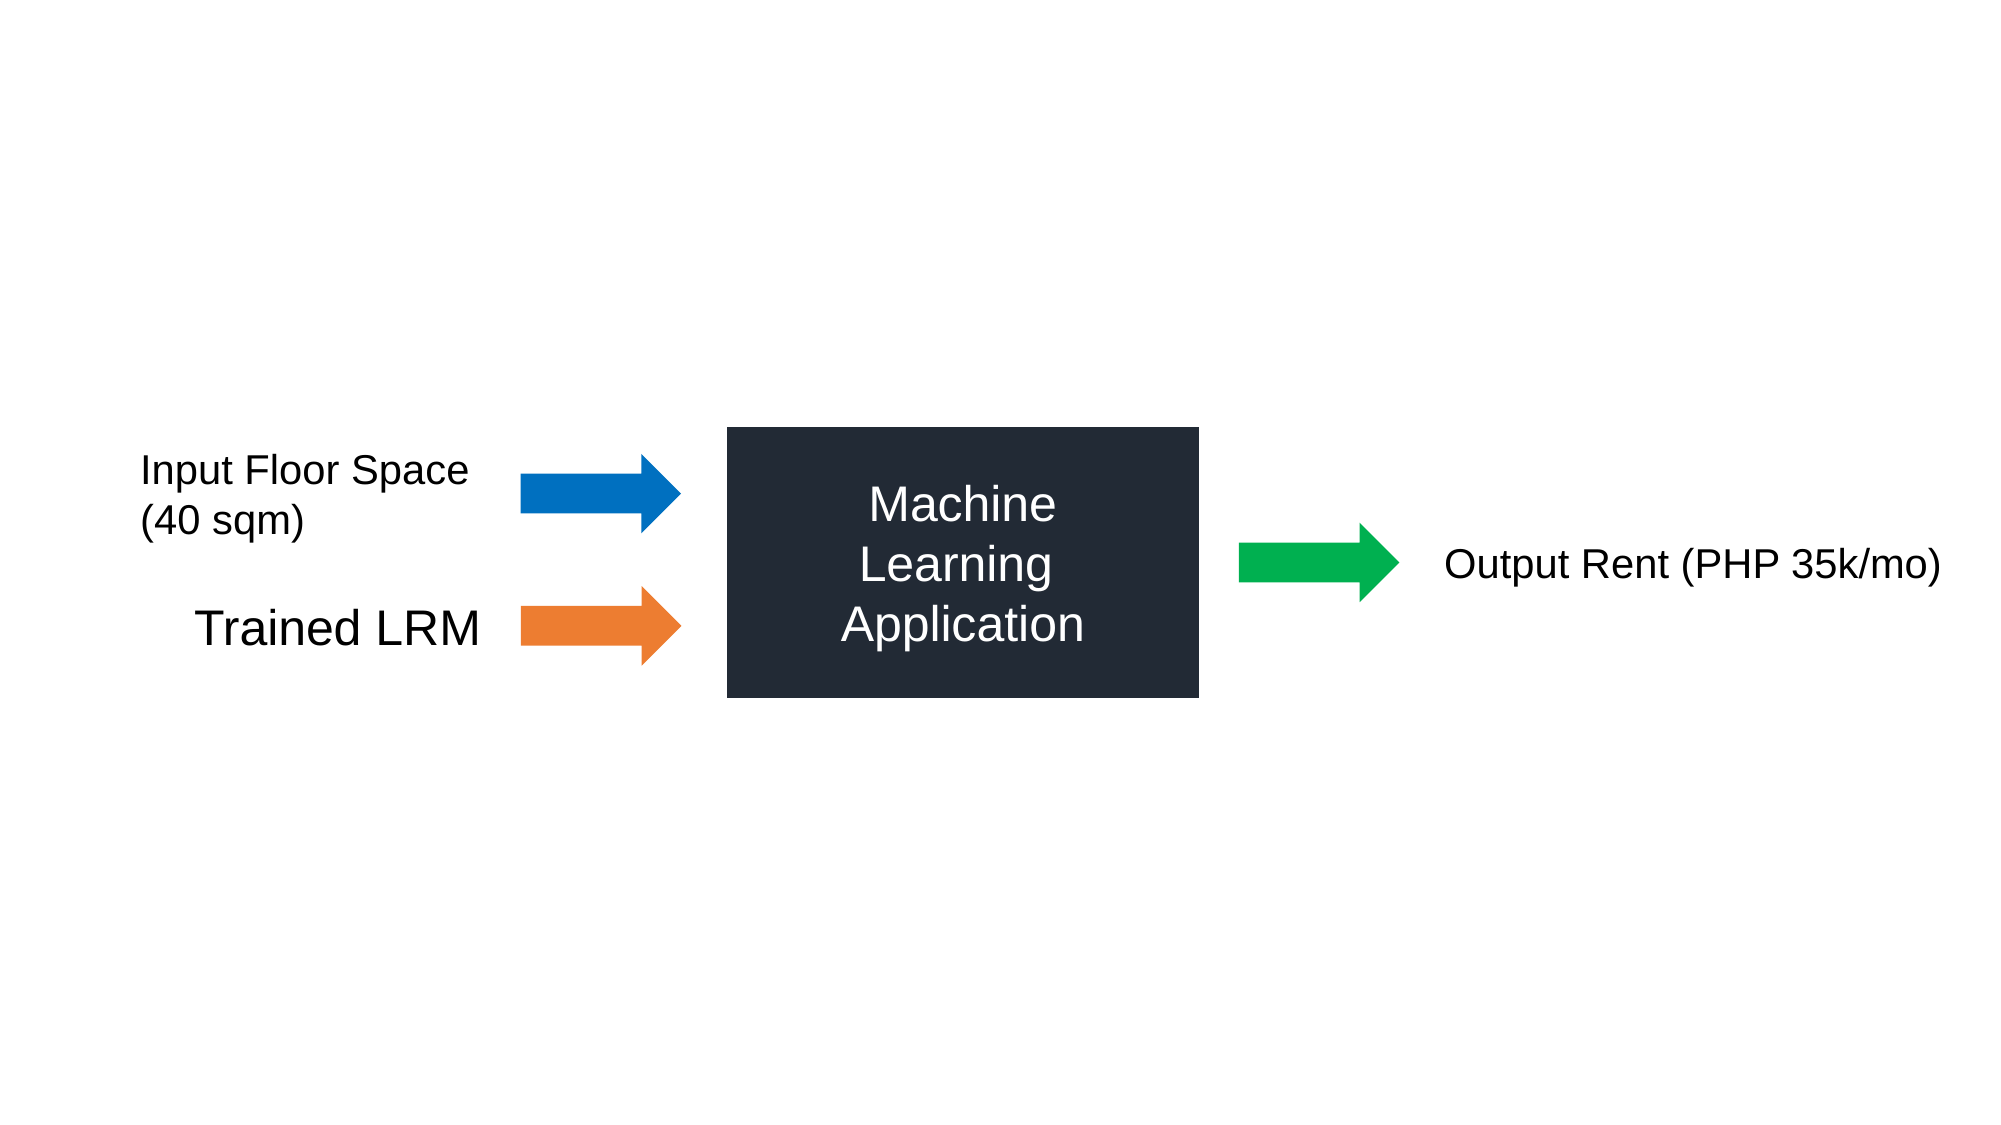

Input Floor Space
(40 sqm)

Machine
Learning
Application

Output Rent (PHP 35k/mo)

Trained LRM